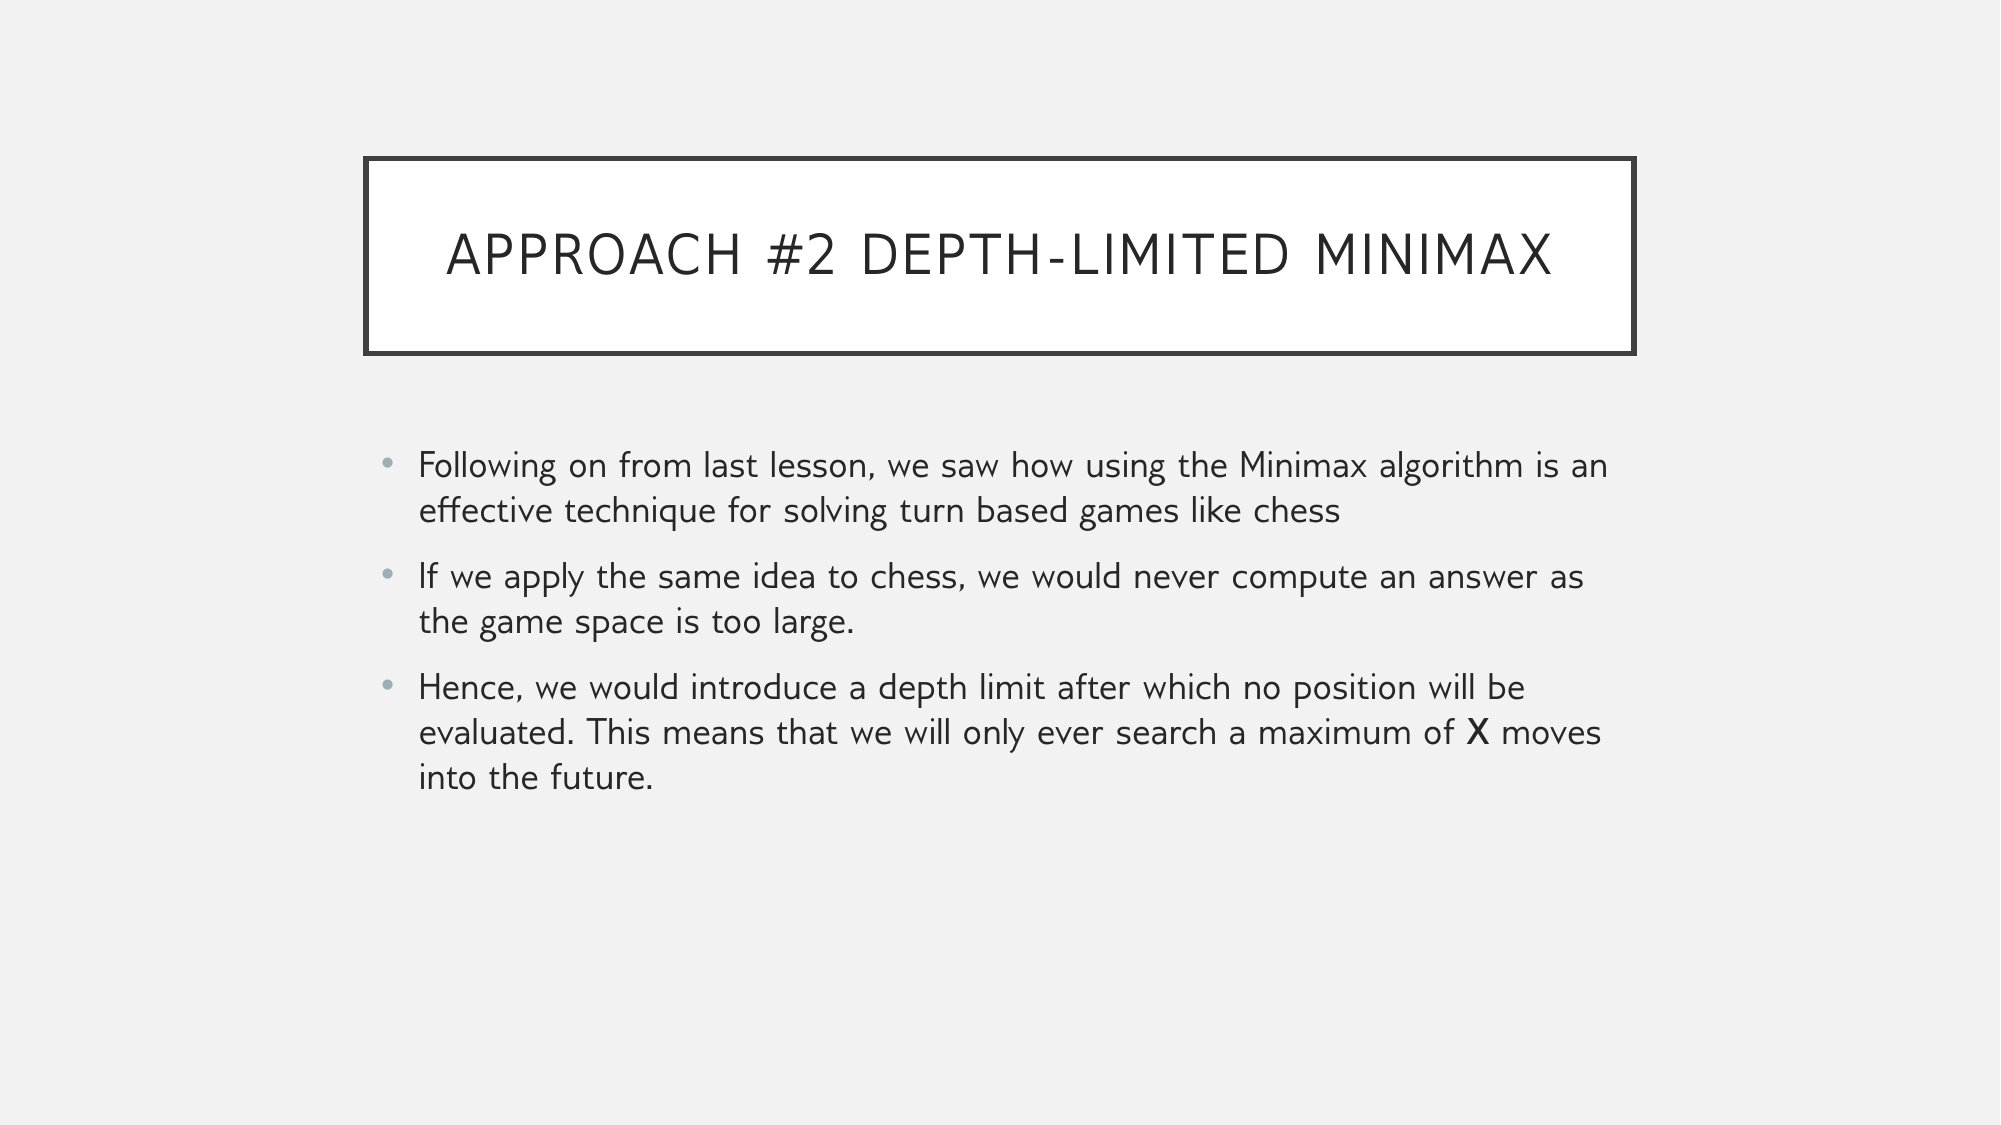

# Approach #2 Depth-Limited Minimax
Following on from last lesson, we saw how using the Minimax algorithm is an effective technique for solving turn based games like chess
If we apply the same idea to chess, we would never compute an answer as the game space is too large.
Hence, we would introduce a depth limit after which no position will be evaluated. This means that we will only ever search a maximum of X moves into the future.